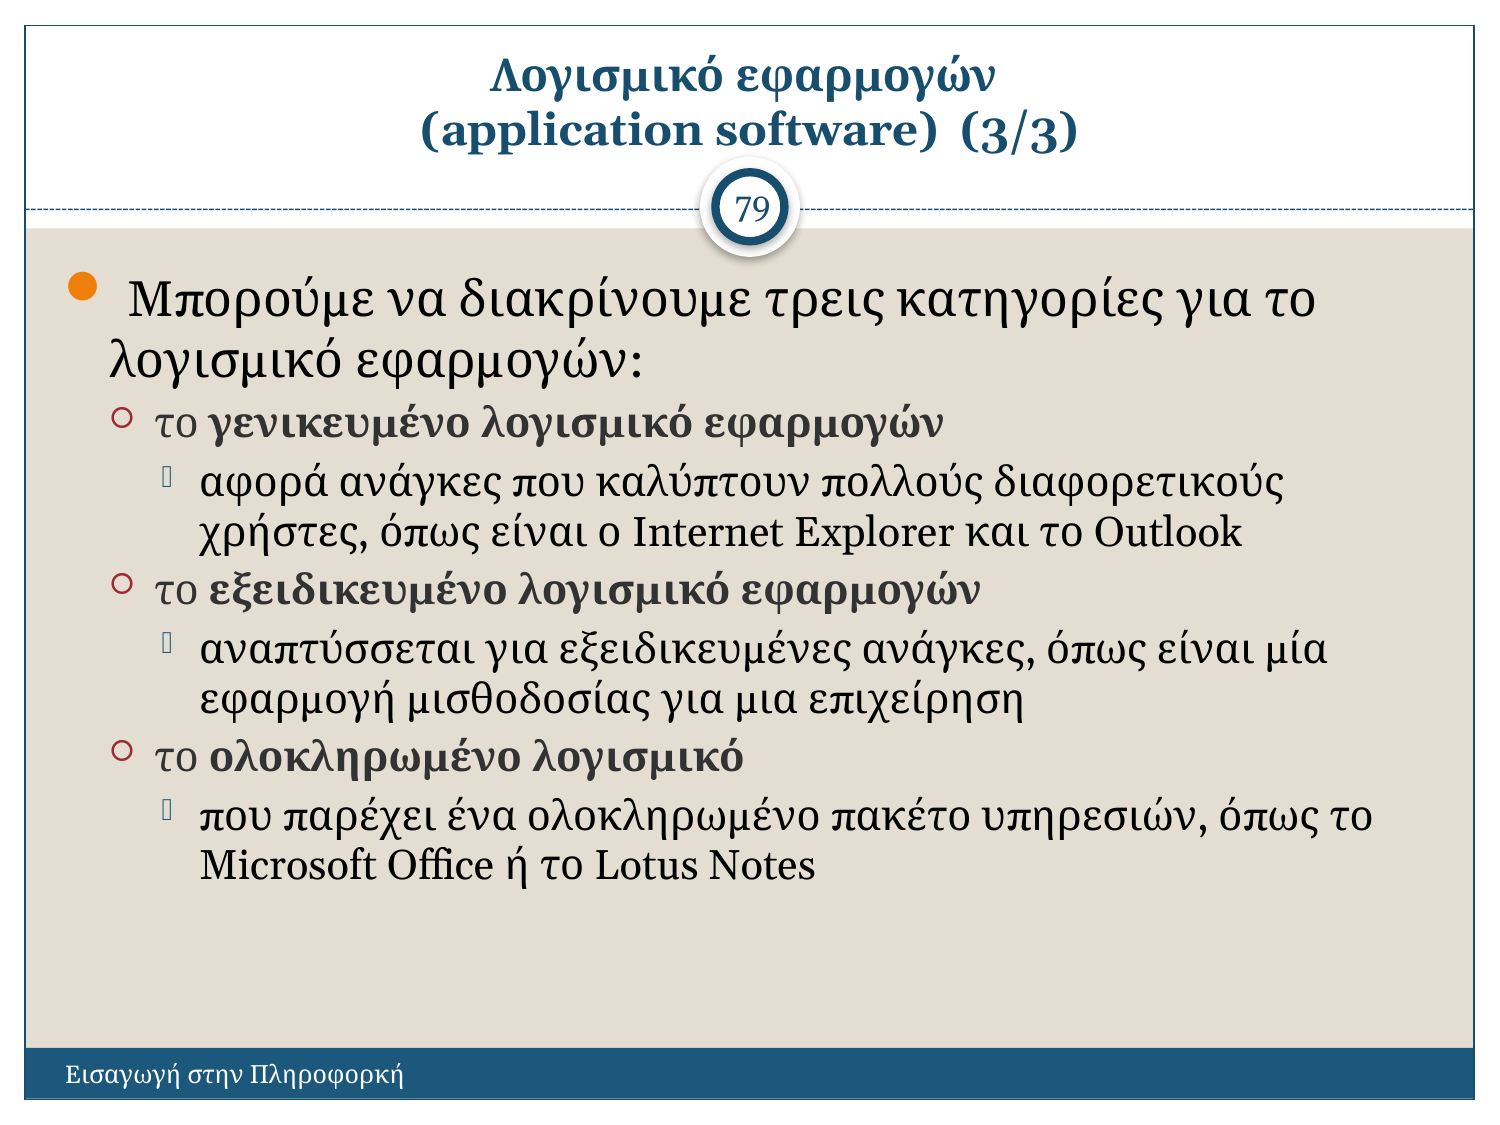

# Λογισμικό εφαρμογών (application software)  (3/3)
79
 Μπορούμε να διακρίνουμε τρεις κατηγορίες για το λογισμικό εφαρμογών:
το γενικευμένο λογισμικό εφαρμογών
αφορά ανάγκες που καλύπτουν πολλούς διαφορετικούς χρήστες, όπως είναι ο Internet Explorer και το Outlook
το εξειδικευμένο λογισμικό εφαρμογών
αναπτύσσεται για εξειδικευμένες ανάγκες, όπως είναι μία εφαρμογή μισθοδοσίας για μια επιχείρηση
το ολοκληρωμένο λογισμικό
που παρέχει ένα ολοκληρωμένο πακέτο υπηρεσιών, όπως το Microsoft Office ή το Lotus Notes

Εισαγωγή στην Πληροφορκή